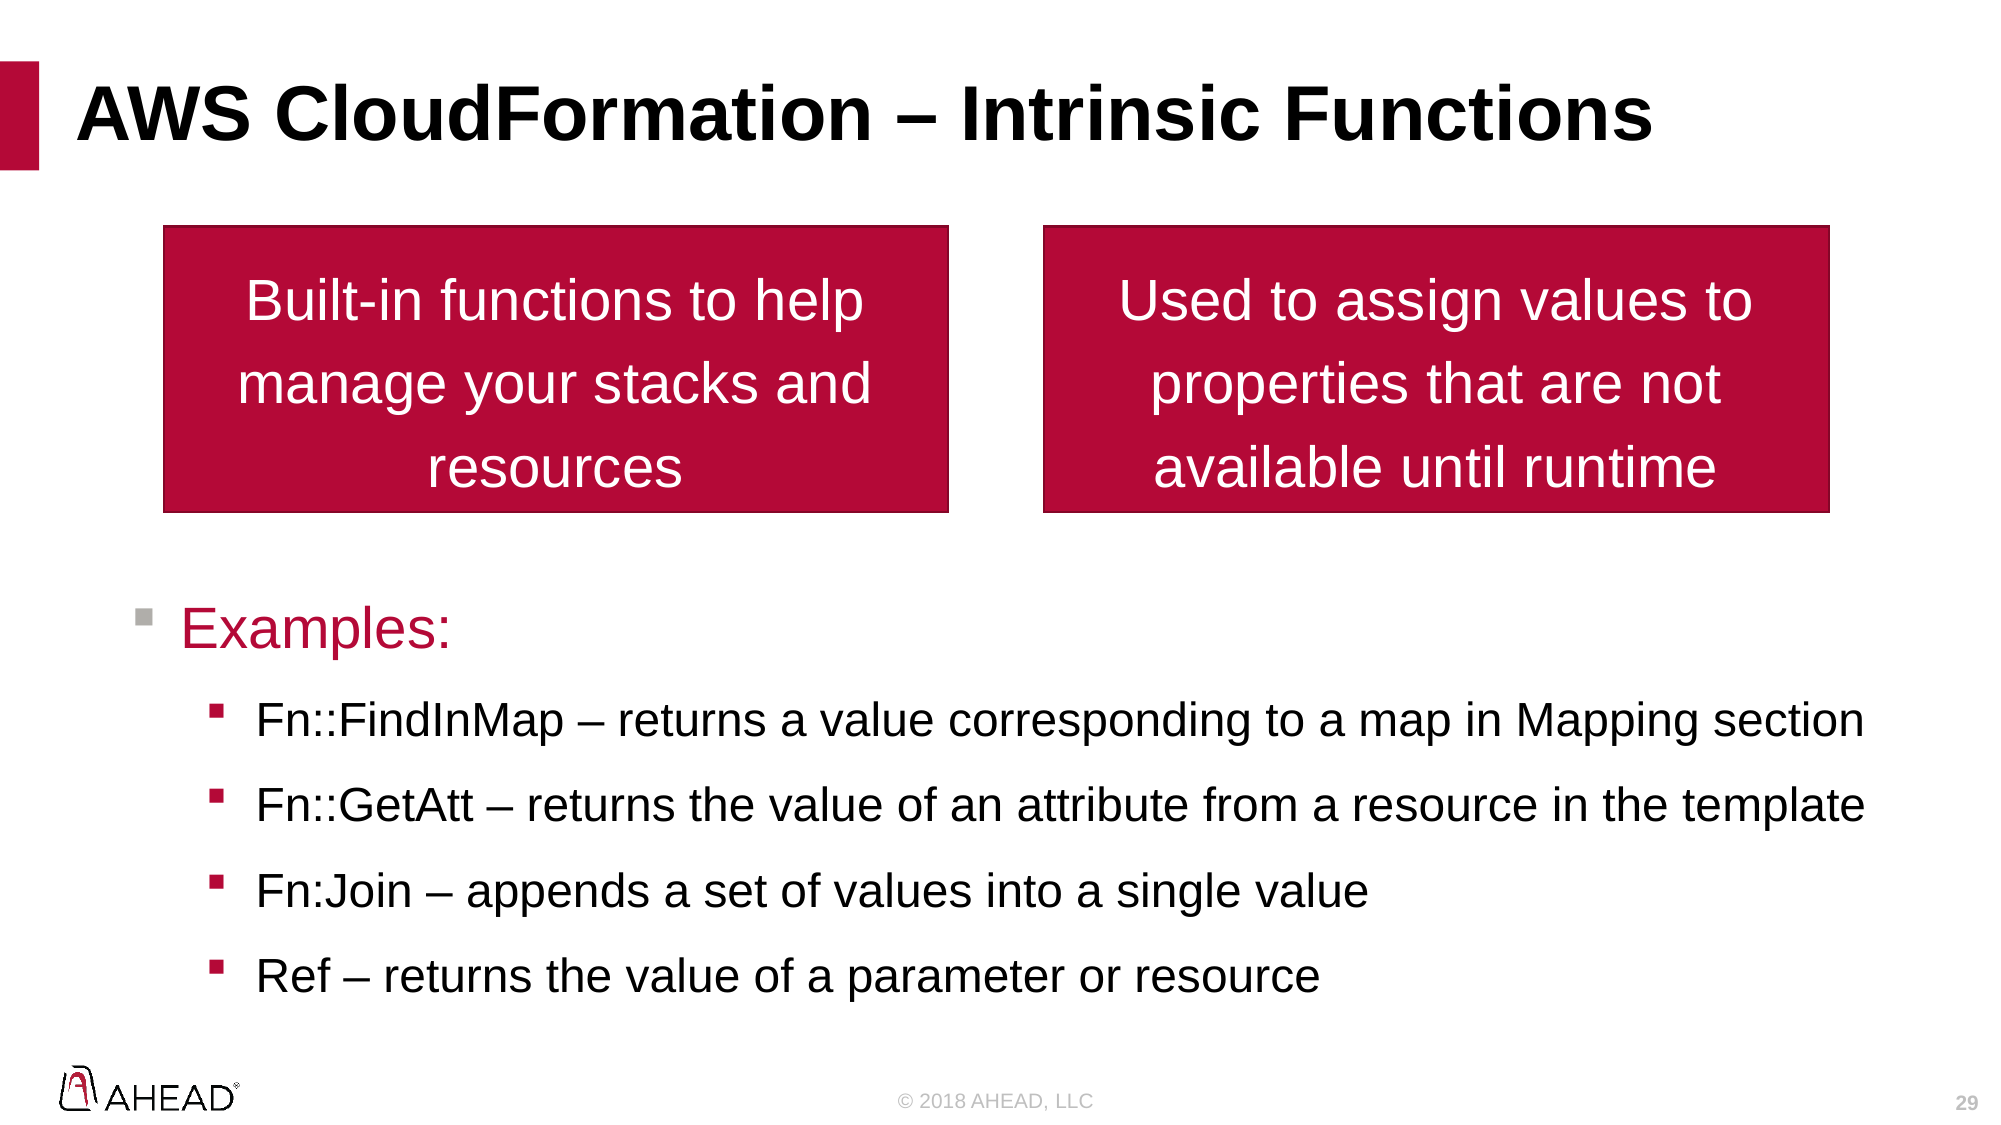

# AWS CloudFormation – Intrinsic Functions

Built-in functions to help manage your stacks and resources
Used to assign values to properties that are not available until runtime
Examples:
Fn::FindInMap – returns a value corresponding to a map in Mapping section
Fn::GetAtt – returns the value of an attribute from a resource in the template
Fn:Join – appends a set of values into a single value
Ref – returns the value of a parameter or resource